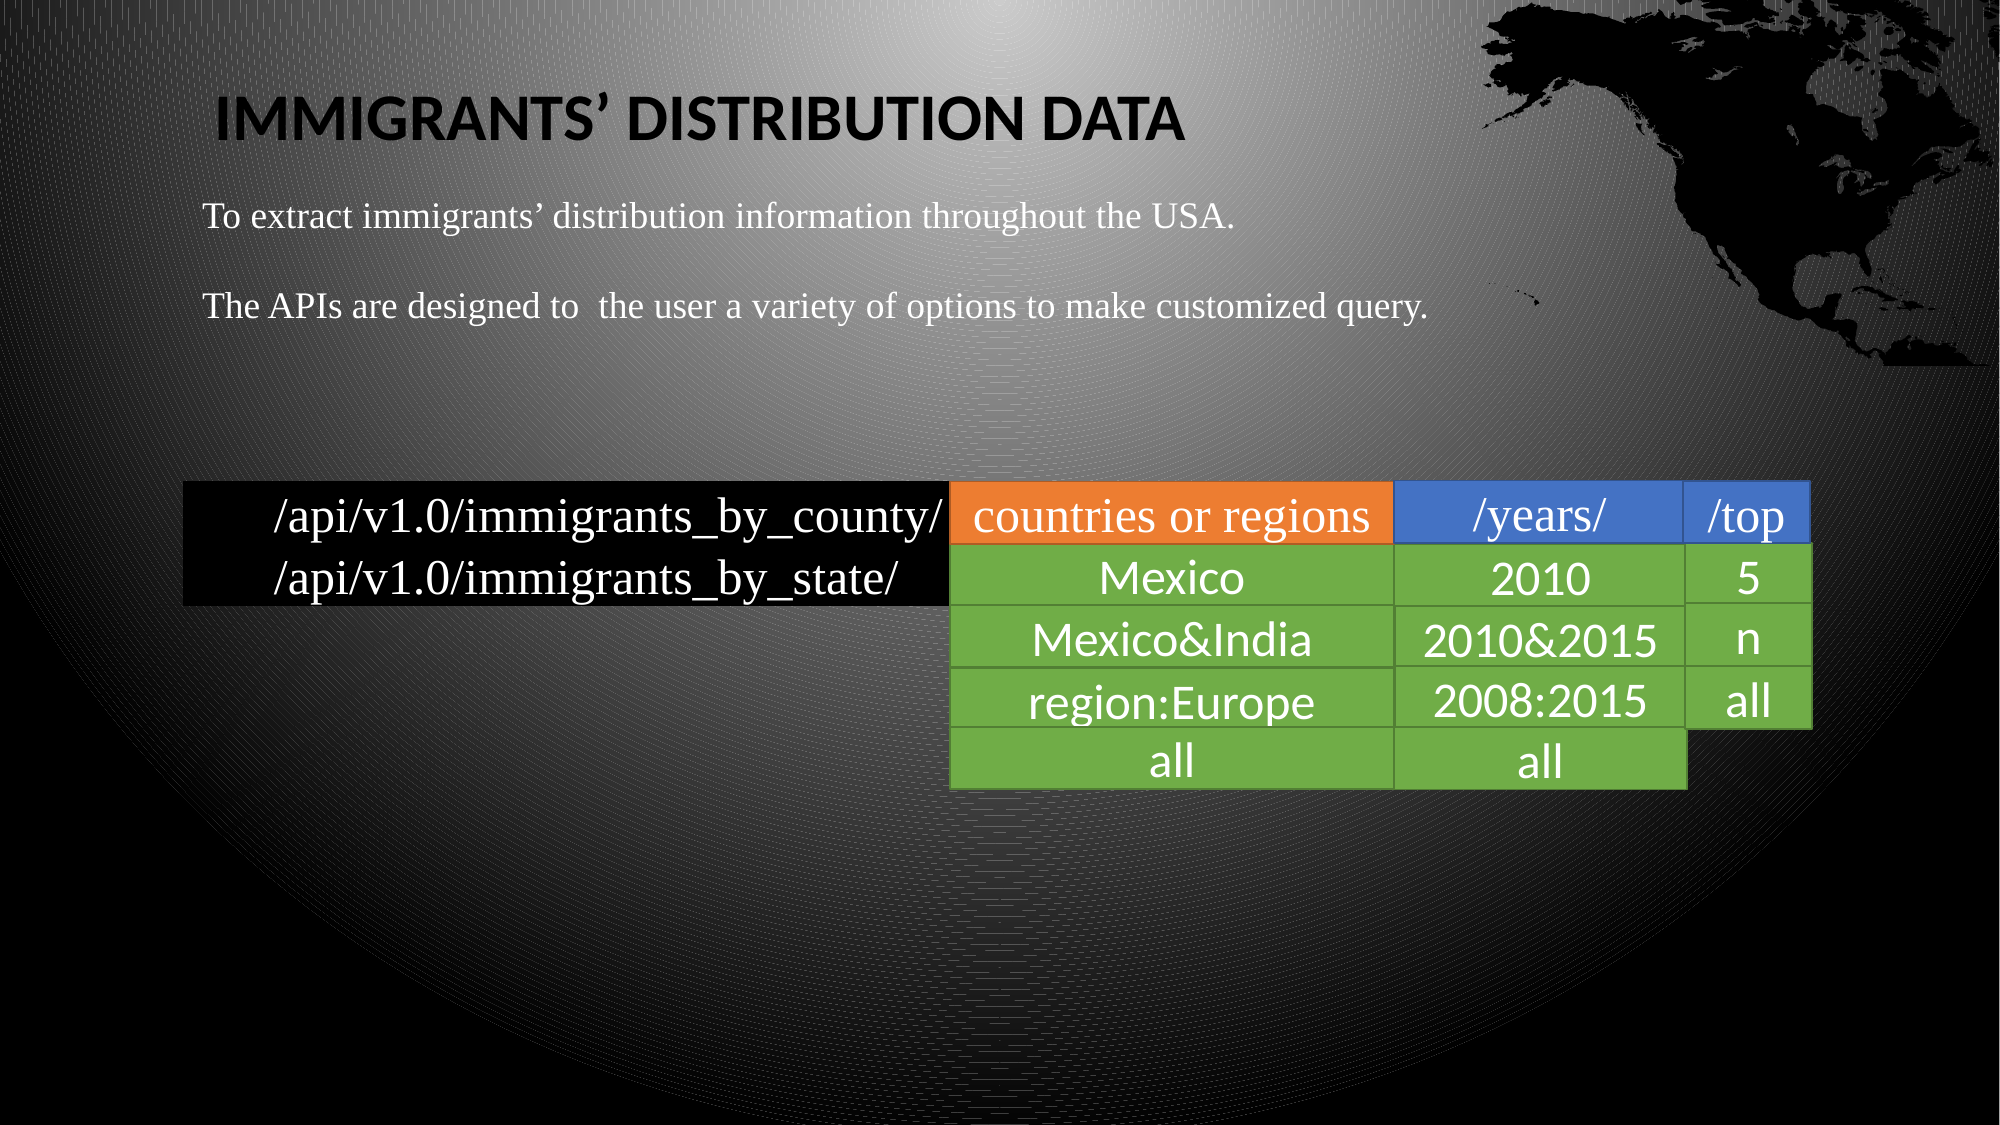

# Immigrants’ distribution data
To extract immigrants’ distribution information throughout the USA.

The APIs are designed to  the user a variety of options to make customized query.

/years/
/top
/api/v1.0/immigrants_by_county/
countries or regions
5
/api/v1.0/immigrants_by_state/
Mexico
2010
n
Mexico&India
2010&2015
2008:2015
all
region:Europe
all
all